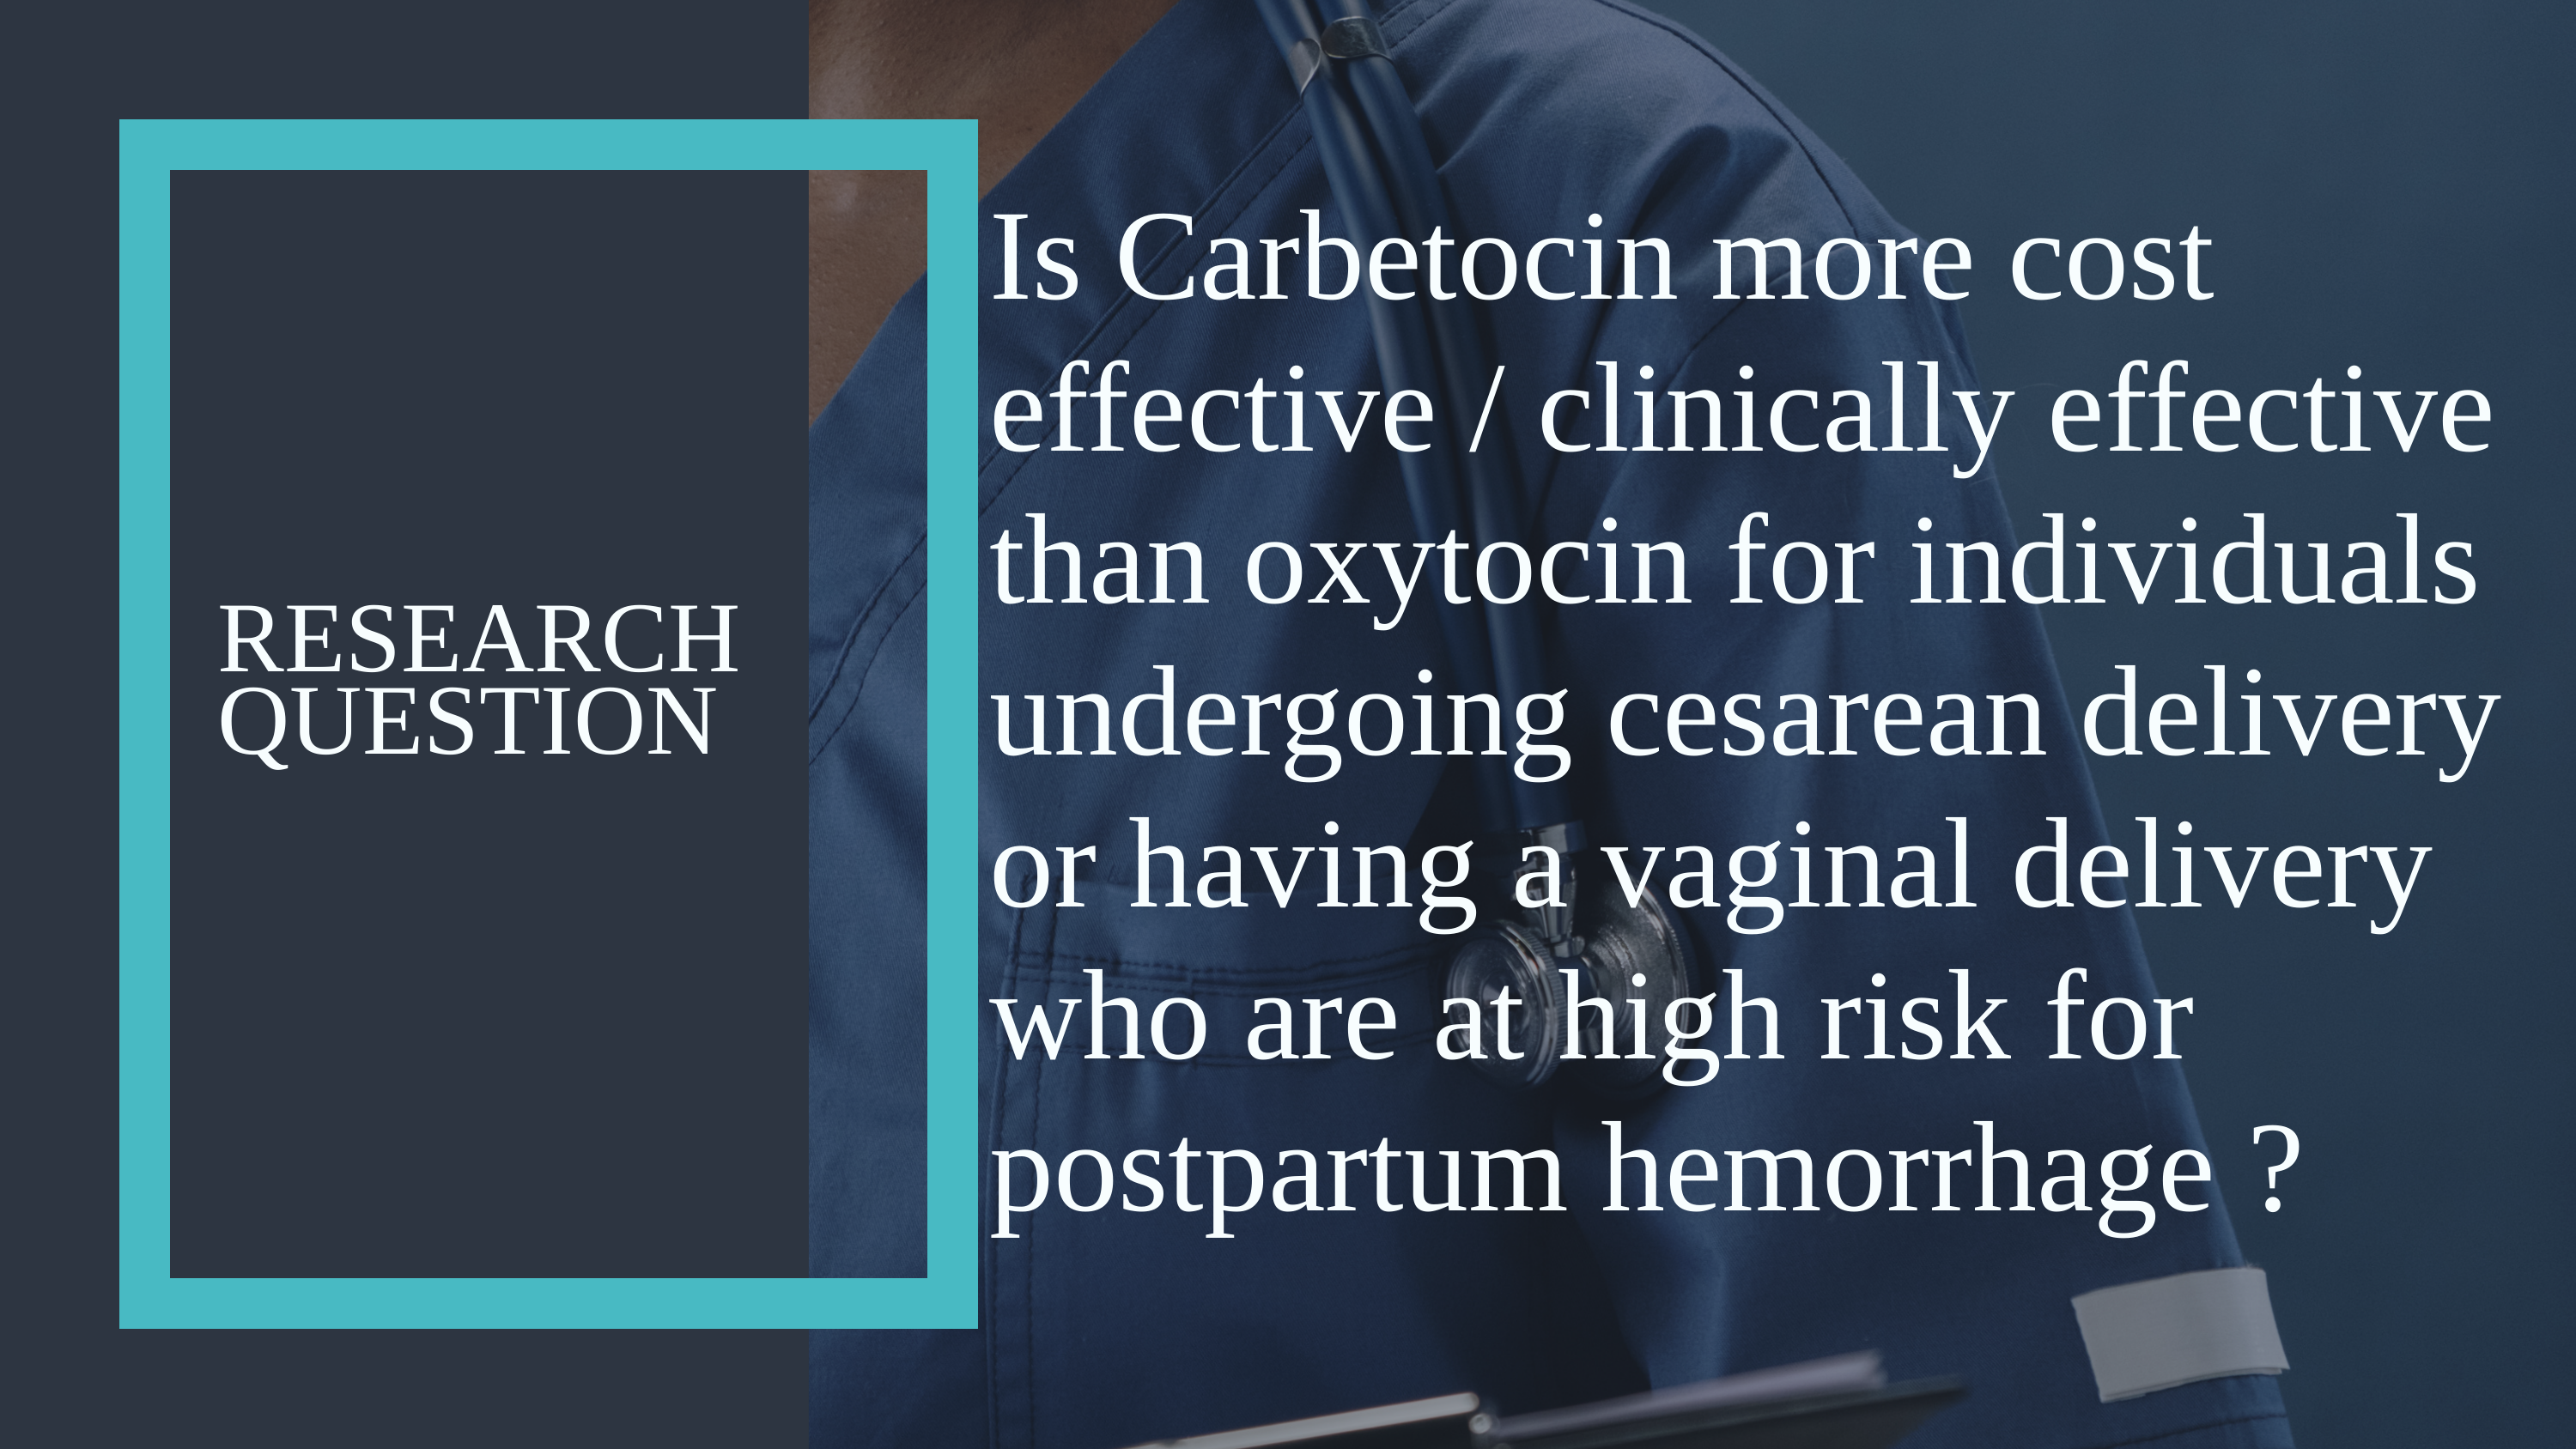

Is Carbetocin more cost effective / clinically effective than oxytocin for individuals undergoing cesarean delivery or having a vaginal delivery who are at high risk for postpartum hemorrhage ?

RESEARCH QUESTION